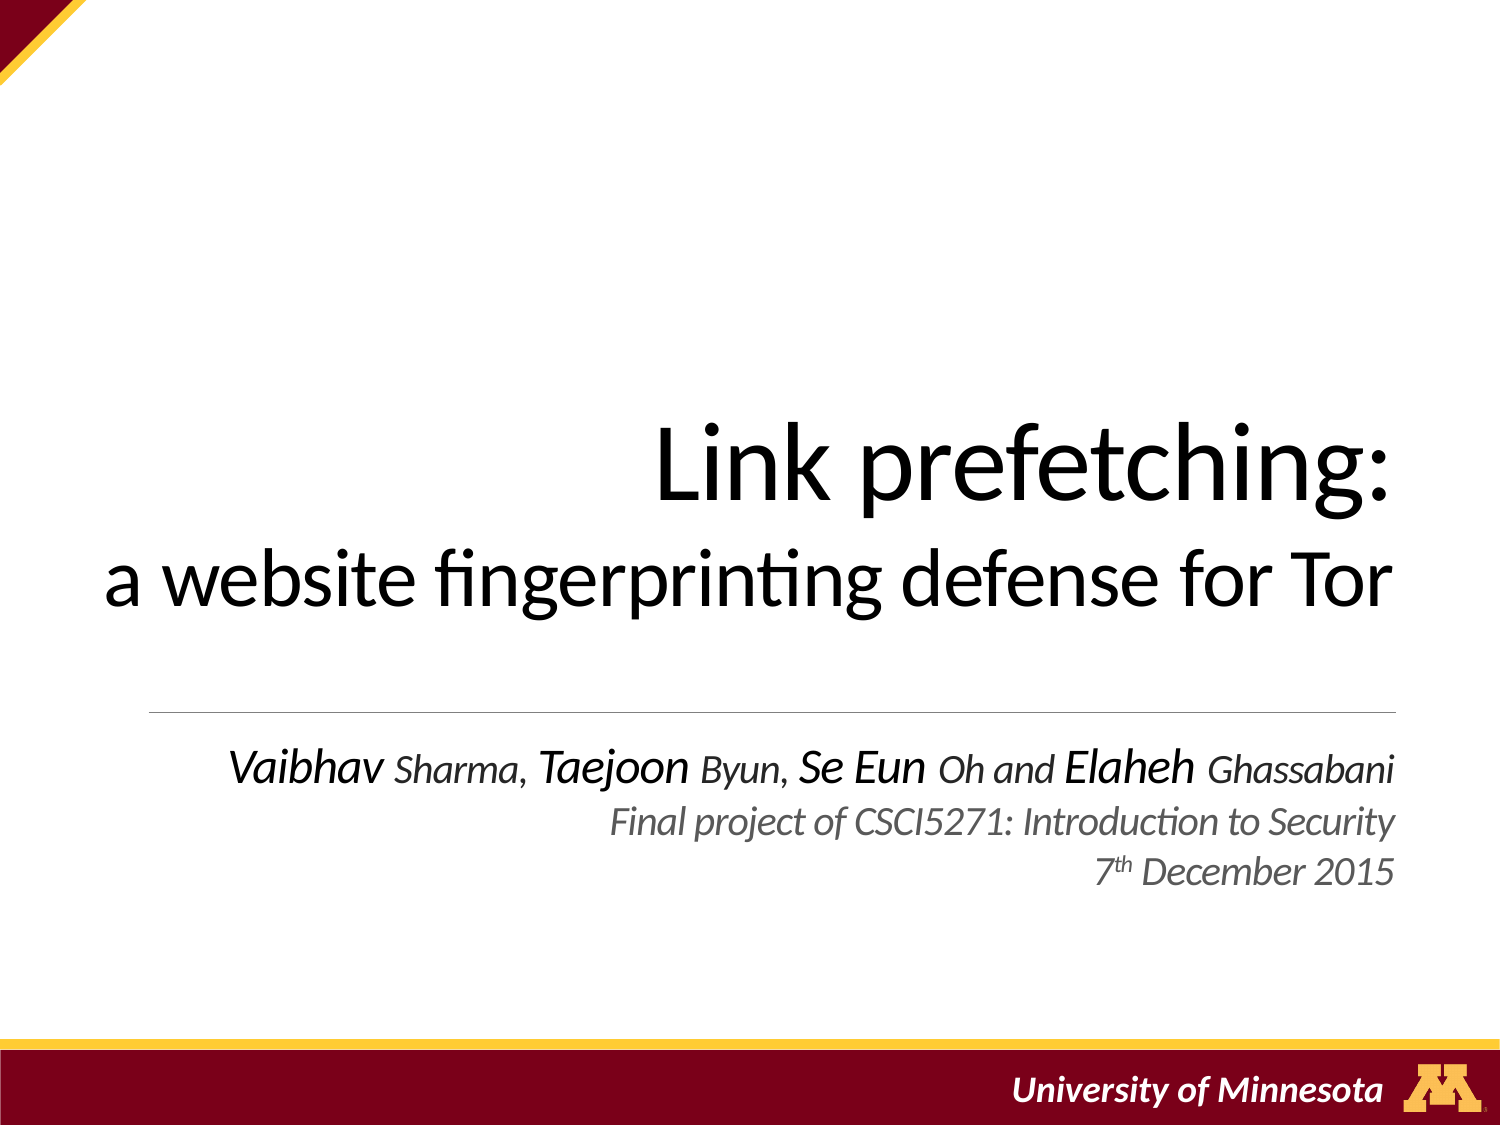

# Link prefetching: a website fingerprinting defense for Tor Vaibhav Sharma, Taejoon Byun, Se Eun Oh and Elaheh Ghassabani Final project of CSCI5271: Introduction to Security 7th December 2015